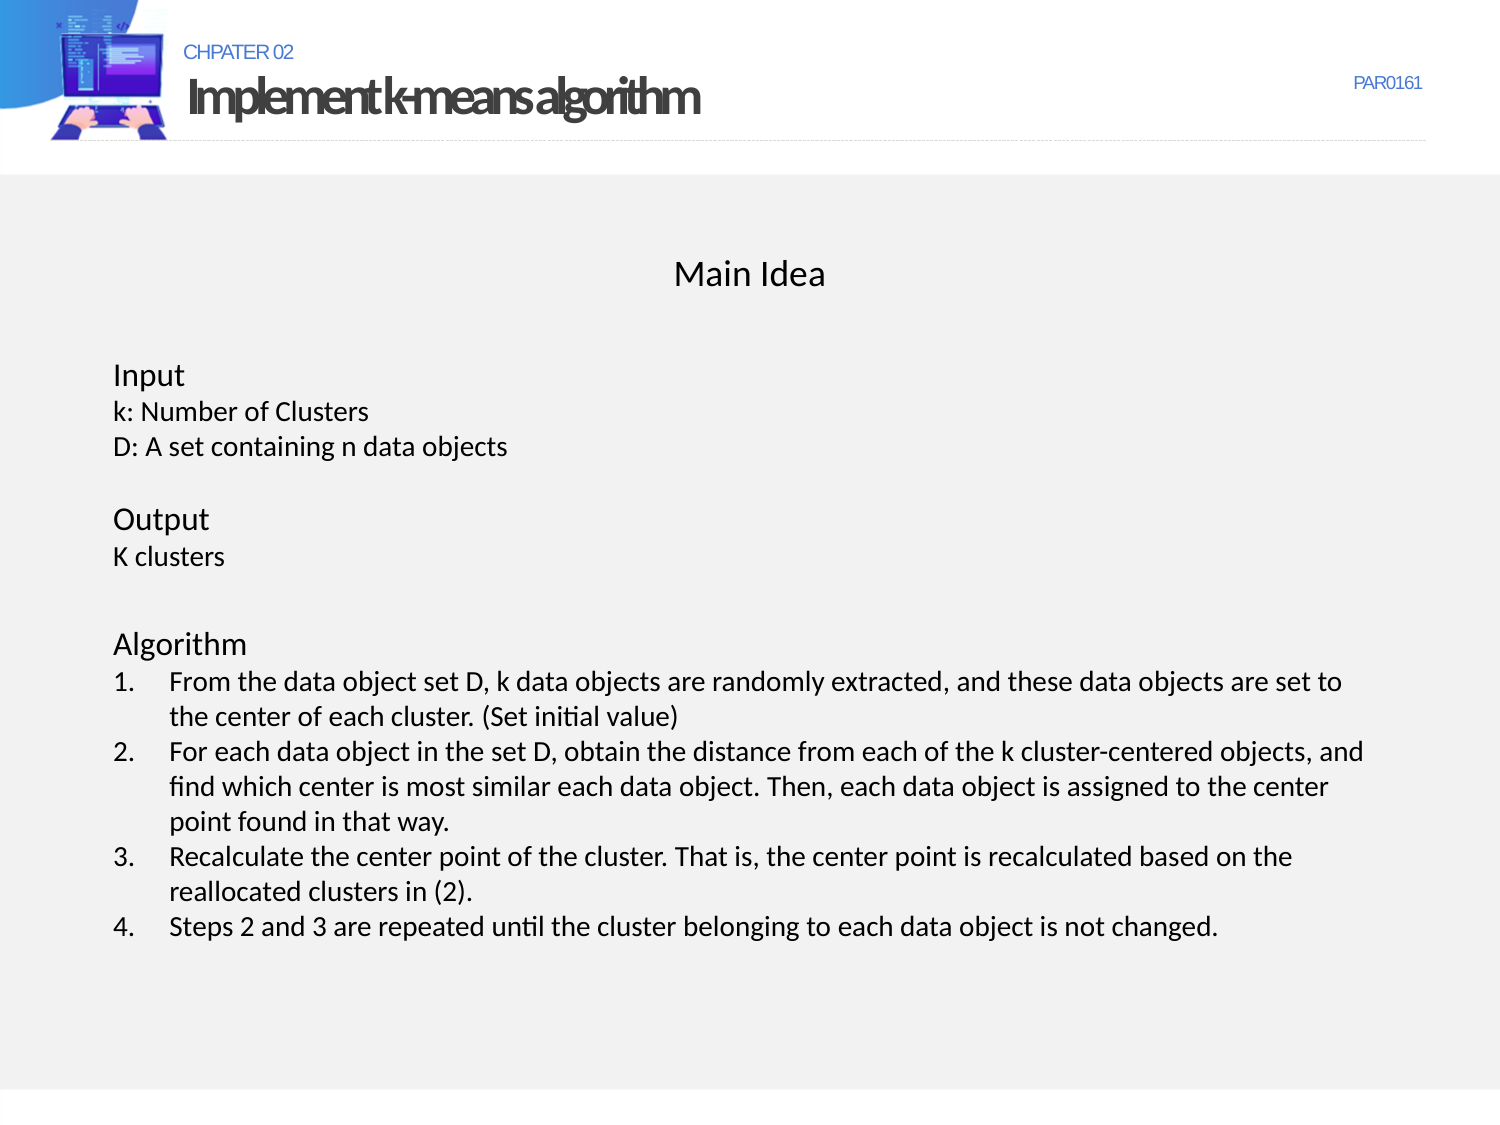

CHPATER 02
# Implement k-means algorithm
PAR0161

Main Idea
Input
k: Number of Clusters
D: A set containing n data objects

Output
K clusters

Algorithm
From the data object set D, k data objects are randomly extracted, and these data objects are set to the center of each cluster. (Set initial value)
For each data object in the set D, obtain the distance from each of the k cluster-centered objects, and find which center is most similar each data object. Then, each data object is assigned to the center point found in that way.
Recalculate the center point of the cluster. That is, the center point is recalculated based on the reallocated clusters in (2).
Steps 2 and 3 are repeated until the cluster belonging to each data object is not changed.